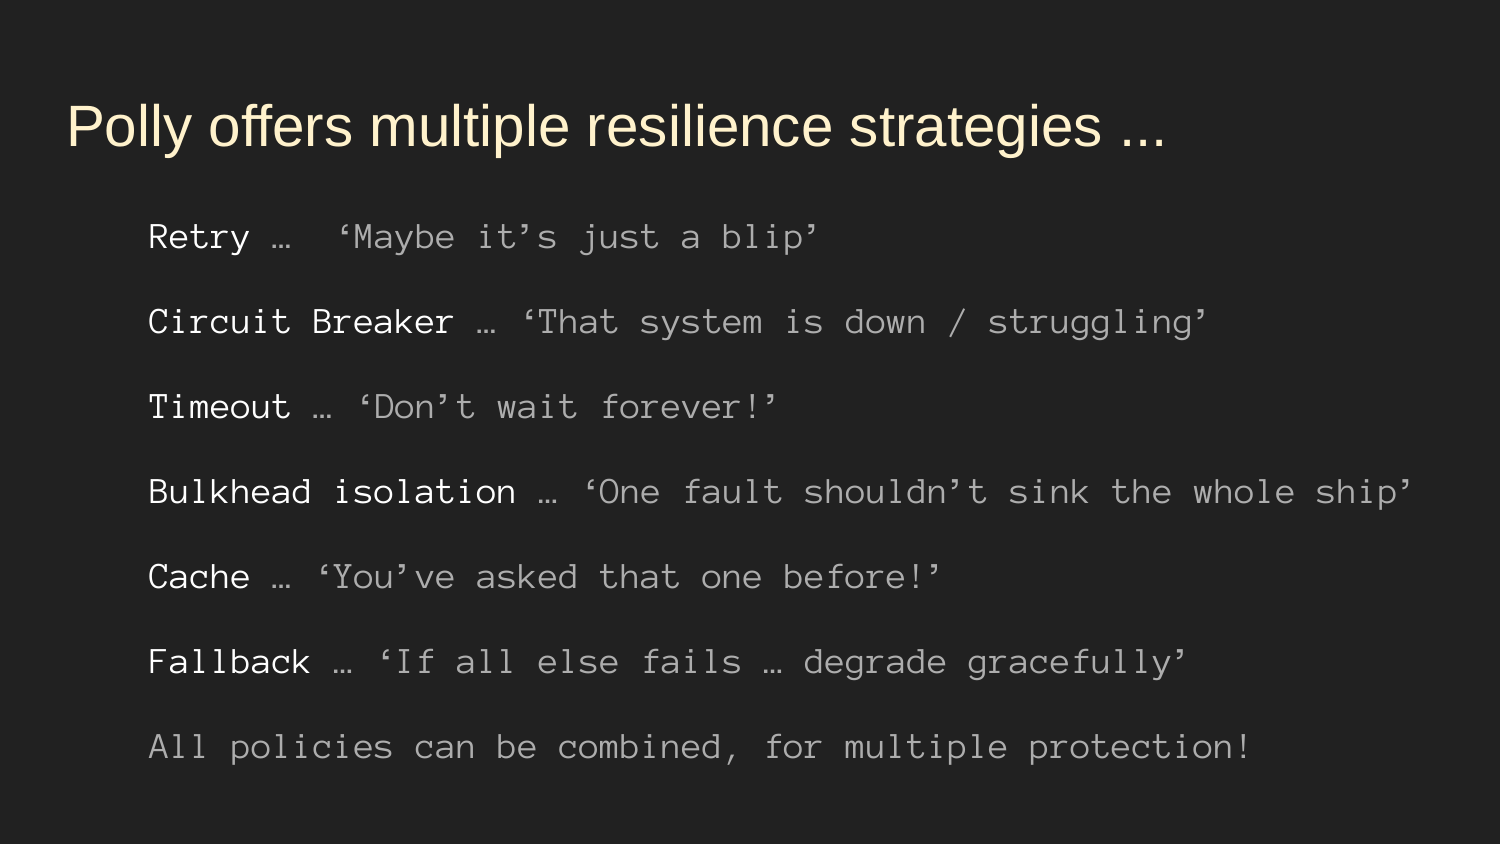

# Polly offers multiple resilience strategies ...
Retry …  ‘Maybe it’s just a blip’
Circuit Breaker … ‘That system is down / struggling’
Timeout … ‘Don’t wait forever!’
Bulkhead isolation … ‘One fault shouldn’t sink the whole ship’
Cache … ‘You’ve asked that one before!’
Fallback … ‘If all else fails … degrade gracefully’
All policies can be combined, for multiple protection!